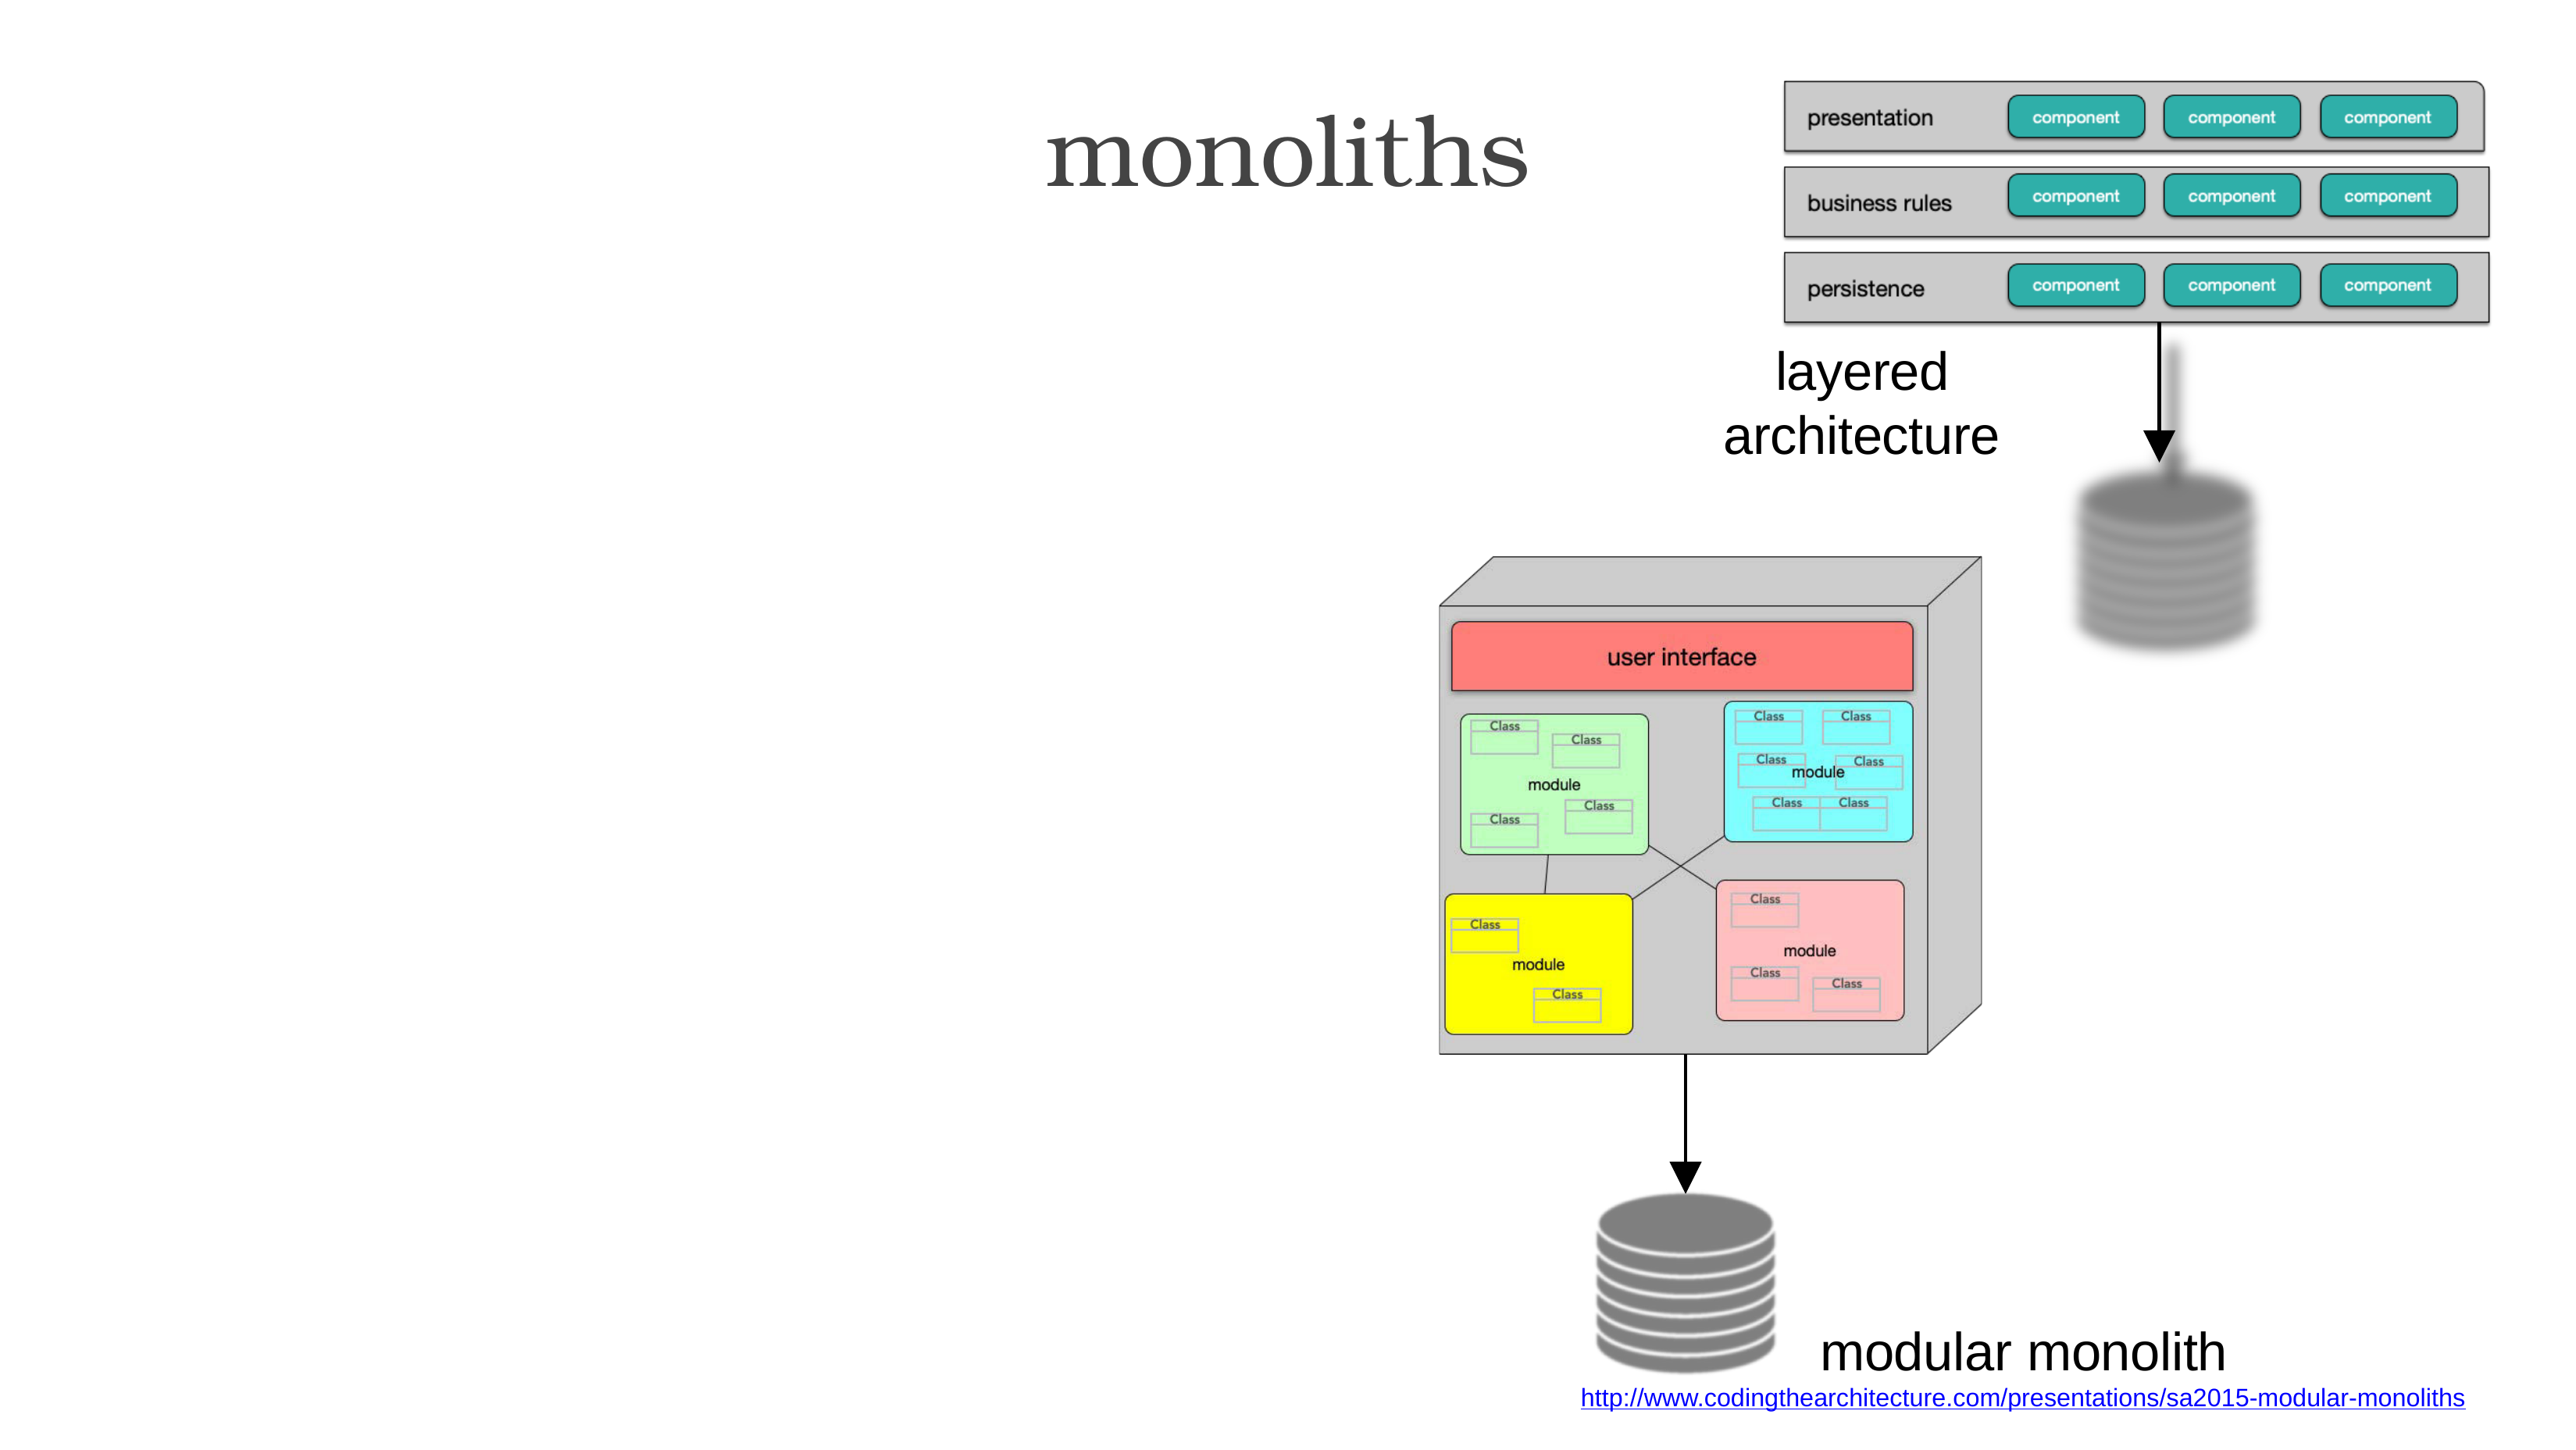

“Big Ball of Mud”
https://en.wikipedia.org/wiki/Big_ball_of_mud

# monoliths

unstructured monolith

layered architecture

modular monolith
http://www.codingthearchitecture.com/presentations/sa2015-modular-monoliths